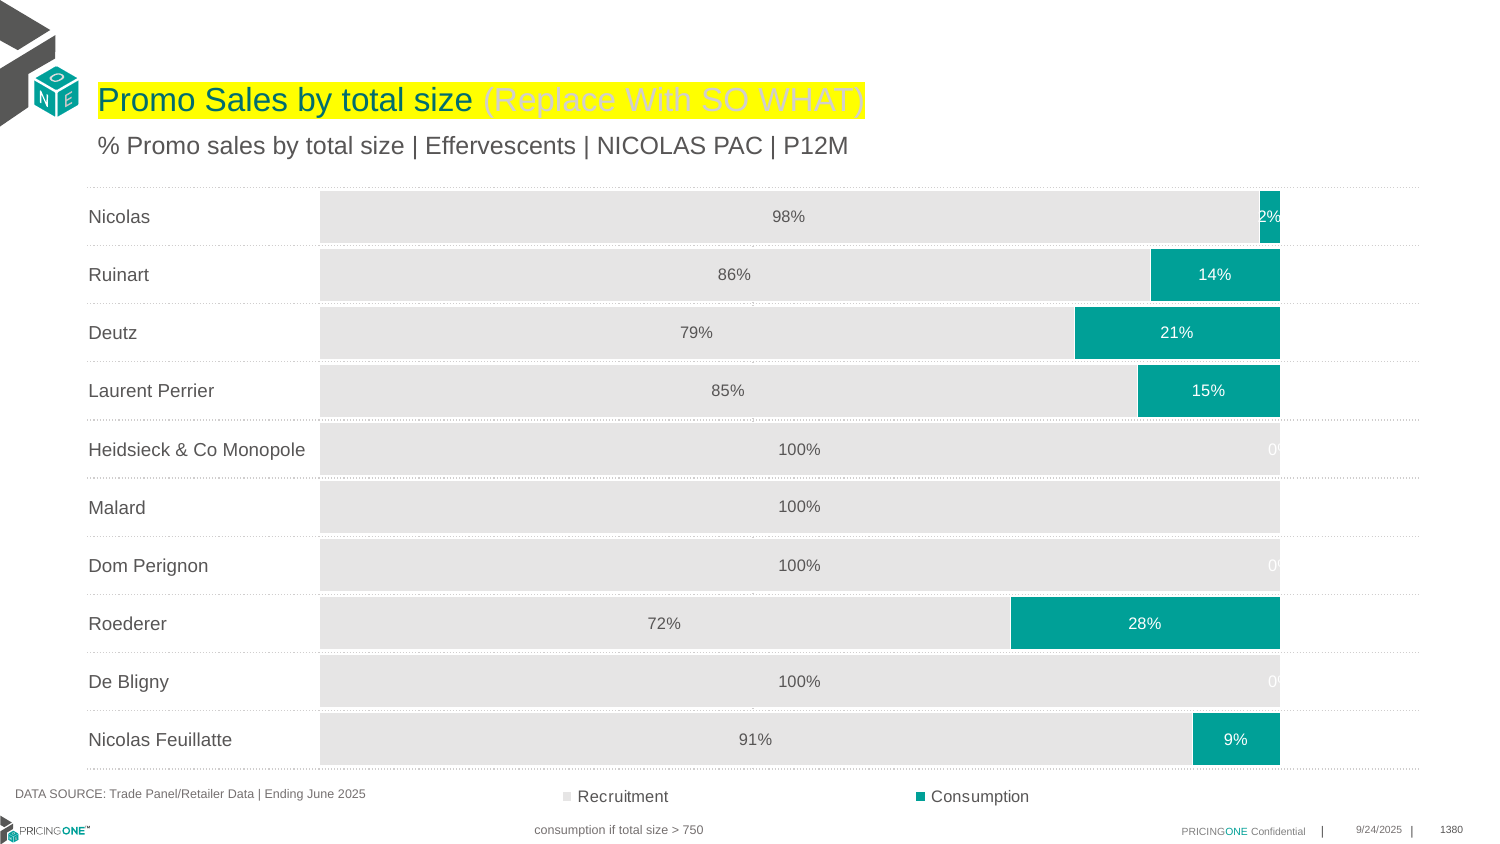

# Promo Sales by total size (Replace With SO WHAT)

% Promo sales by total size | Effervescents | NICOLAS PAC | P12M

### Chart

| Category | Recruitment | Consumption |
|---|---|---|
| Nicolas | 0.9778356207603723 | 0.022164379239627663 |
| Ruinart | 0.8646908009074503 | 0.13530919909254968 |
| Deutz | 0.7856349929583298 | 0.21436500704167016 |
| Laurent Perrier | 0.8509903795423607 | 0.14900962045763932 |
| Heidsieck & Co Monopole | 1.0 | 0.0 |
| Malard | 1.0 | 0.0 |
| Dom Perignon | 1.0 | 0.0 |
| Roederer | 0.7186745616032795 | 0.28132543839672053 |
| De Bligny | 1.0 | 0.0 |
| Nicolas Feuillatte | 0.9083751819661823 | 0.09162481803381772 |
| Nicolas |  |
| --- | --- |
| Ruinart |  |
| Deutz |  |
| Laurent Perrier |  |
| Heidsieck & Co Monopole |  |
| Malard | 4 |
| Dom Perignon |  |
| Roederer |  |
| De Bligny |  |
| Nicolas Feuillatte |  |
DATA SOURCE: Trade Panel/Retailer Data | Ending June 2025
consumption if total size > 750
9/24/2025
1380